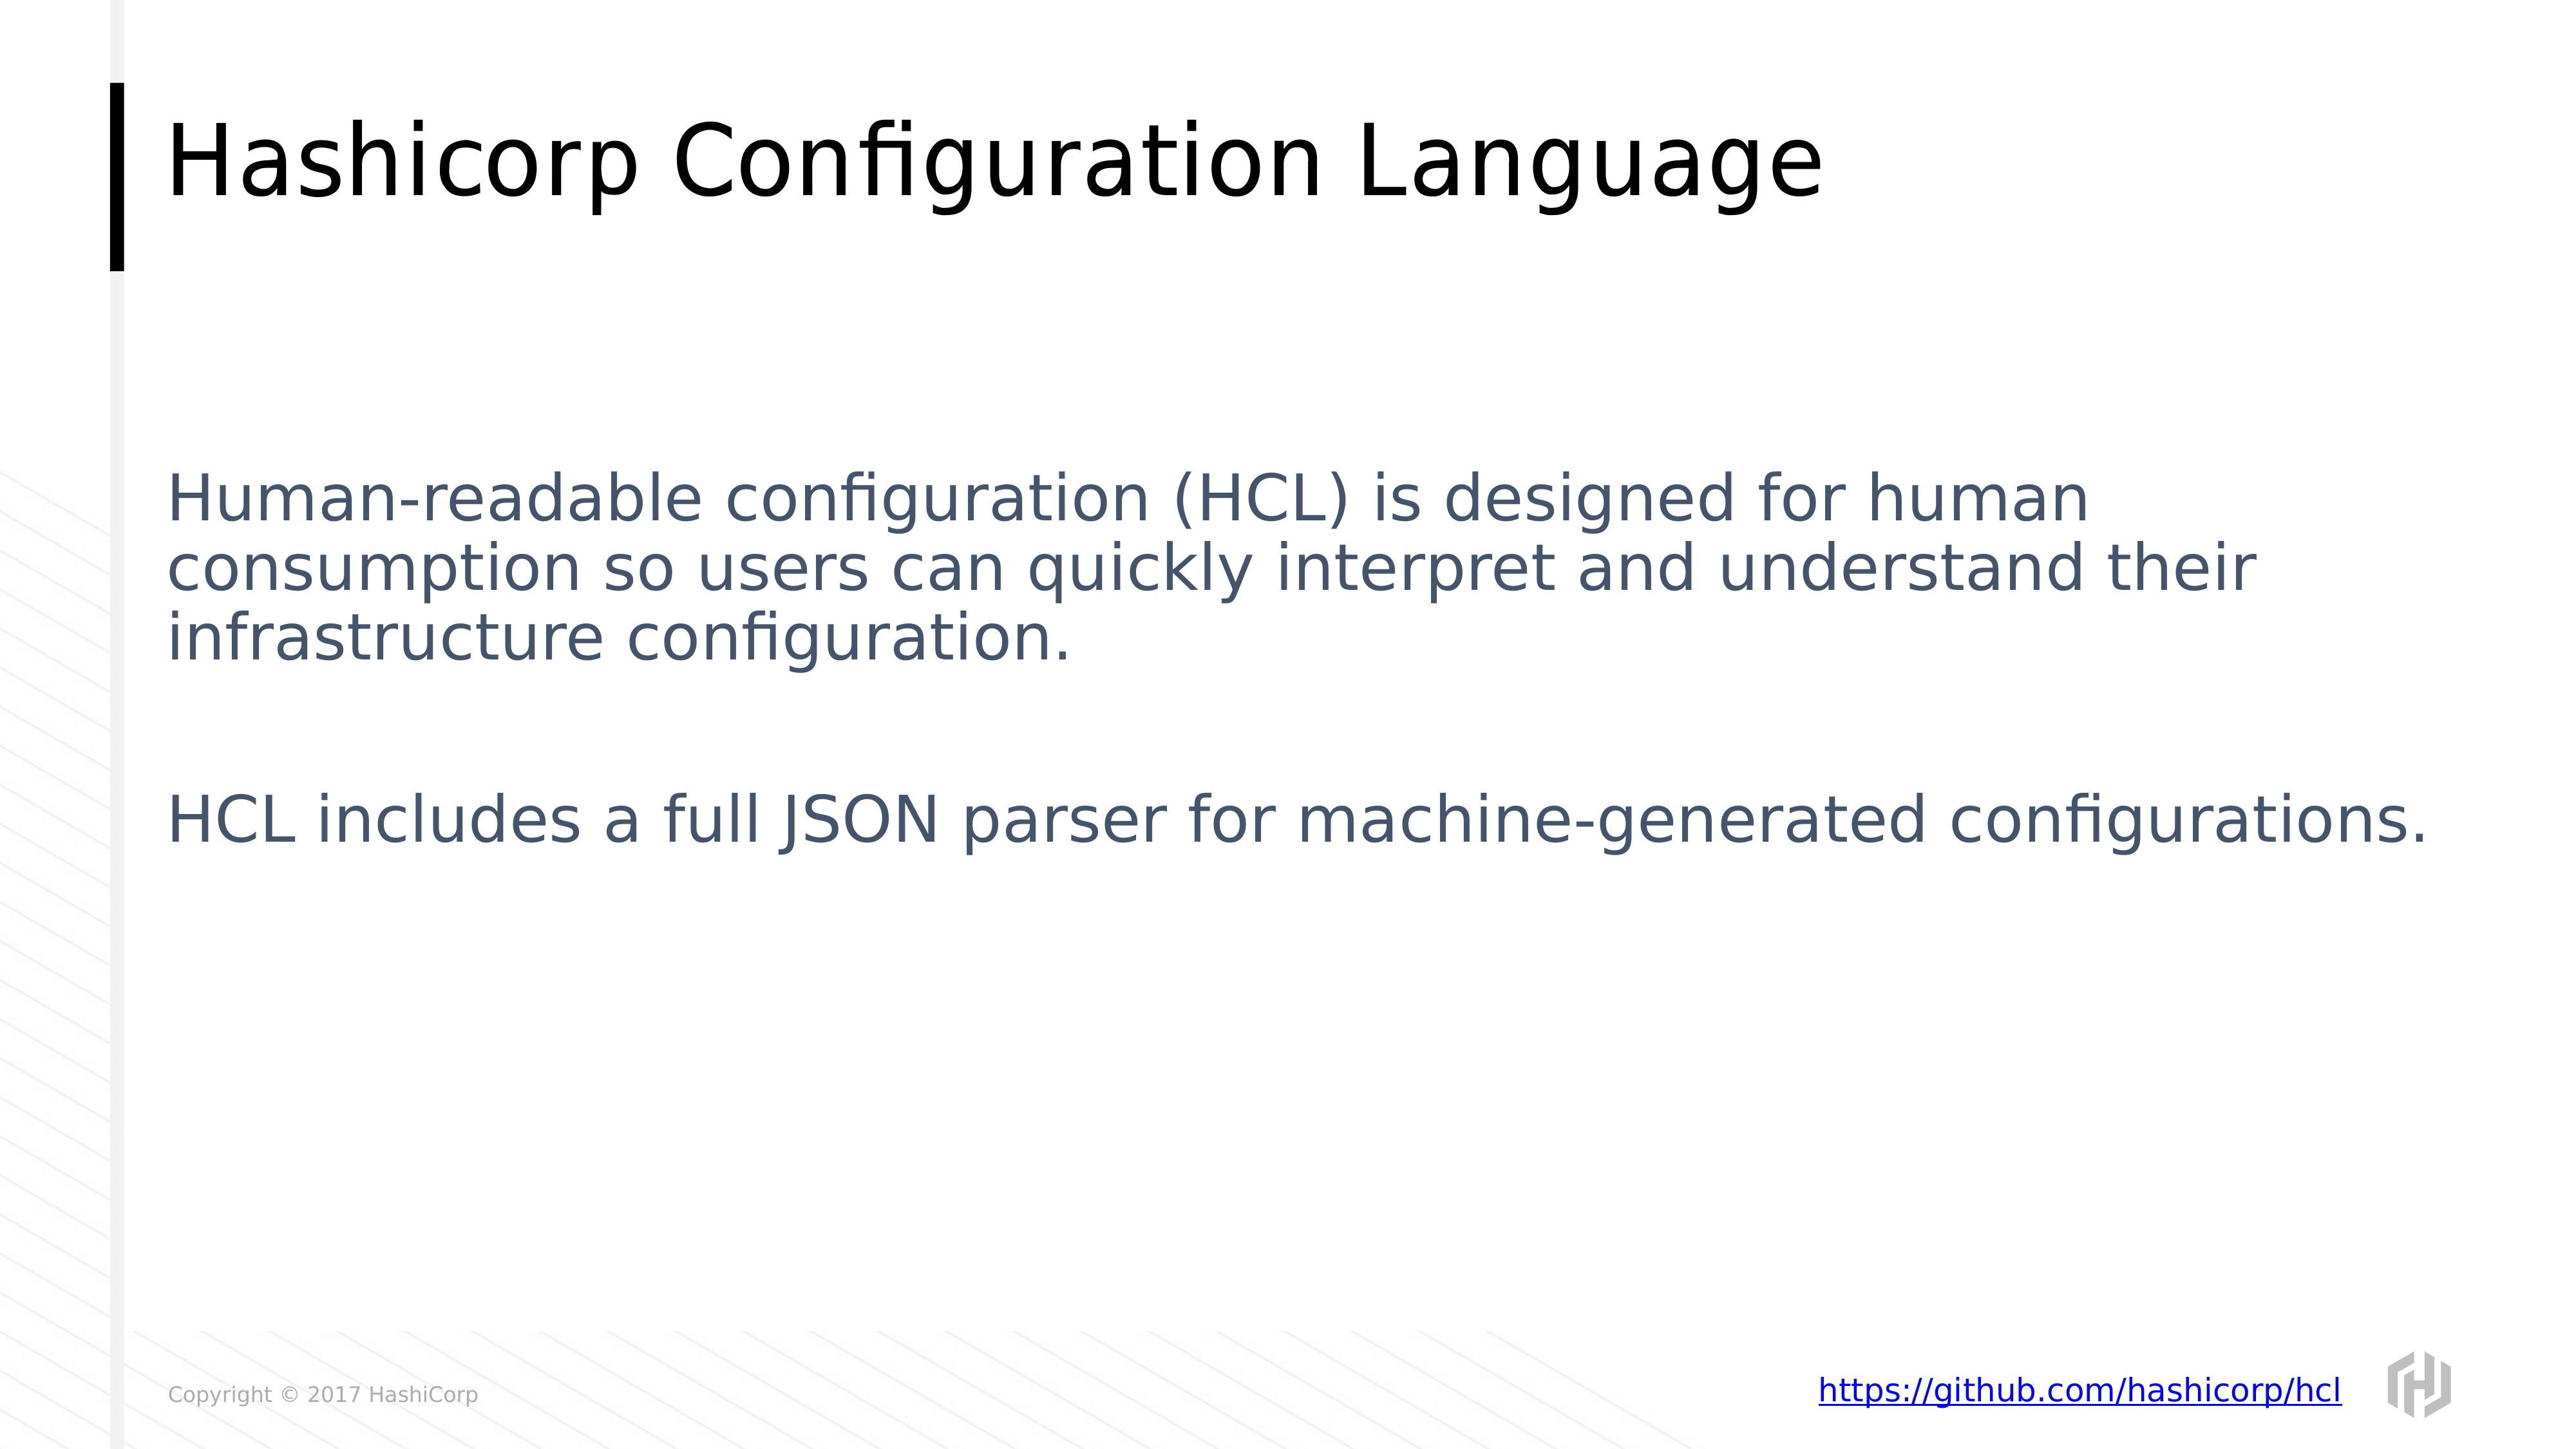

# Hashicorp Configuration Language

Human-readable configuration (HCL) is designed for human consumption so users can quickly interpret and understand their infrastructure configuration.

HCL includes a full JSON parser for machine-generated configurations.

https://github.com/hashicorp/hcl